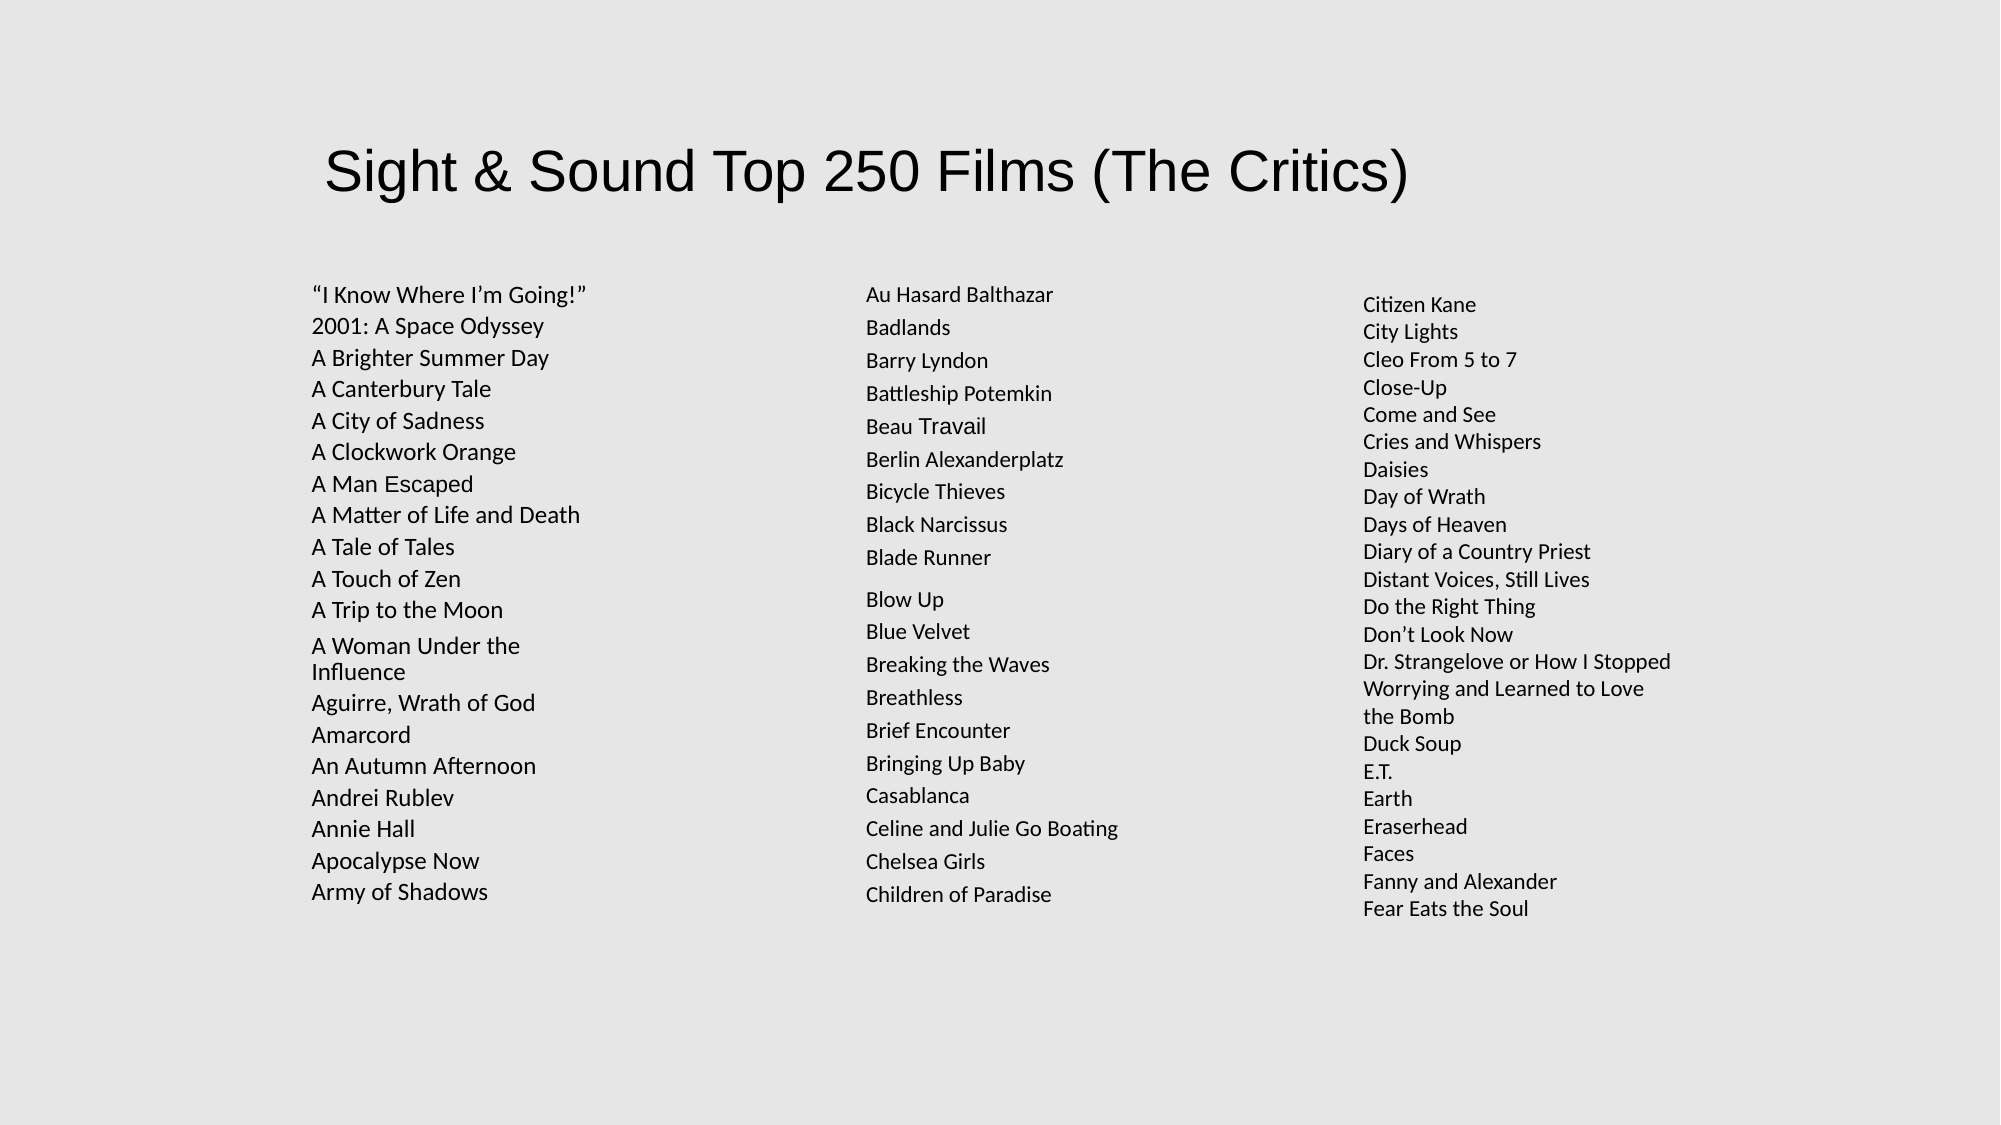

Sight & Sound Top 250 Films (The Critics)

| Au Hasard Balthazar |
| --- |
| Badlands |
| Barry Lyndon |
| Battleship Potemkin |
| Beau Travail |
| Berlin Alexanderplatz |
| Bicycle Thieves |
| Black Narcissus |
| Blade Runner |
| Blow Up |
| Blue Velvet |
| Breaking the Waves |
| Breathless |
| Brief Encounter |
| Bringing Up Baby |
| Casablanca |
| Celine and Julie Go Boating |
| Chelsea Girls |
| Children of Paradise |

| “I Know Where I’m Going!” |
| --- |
| 2001: A Space Odyssey |
| A Brighter Summer Day |
| A Canterbury Tale |
| A City of Sadness |
| A Clockwork Orange |
| A Man Escaped |
| A Matter of Life and Death |
| A Tale of Tales |
| A Touch of Zen |
| A Trip to the Moon |
| A Woman Under the Influence |
| Aguirre, Wrath of God |
| Amarcord |
| An Autumn Afternoon |
| Andrei Rublev |
| Annie Hall |
| Apocalypse Now |
| Army of Shadows |
Citizen Kane
City Lights
Cleo From 5 to 7
Close-Up
Come and See
Cries and Whispers
Daisies
Day of Wrath
Days of Heaven
Diary of a Country Priest
Distant Voices, Still Lives
Do the Right Thing
Don’t Look Now
Dr. Strangelove or How I Stopped Worrying and Learned to Love the Bomb
Duck Soup
E.T.
Earth
Eraserhead
Faces
Fanny and Alexander
Fear Eats the Soul